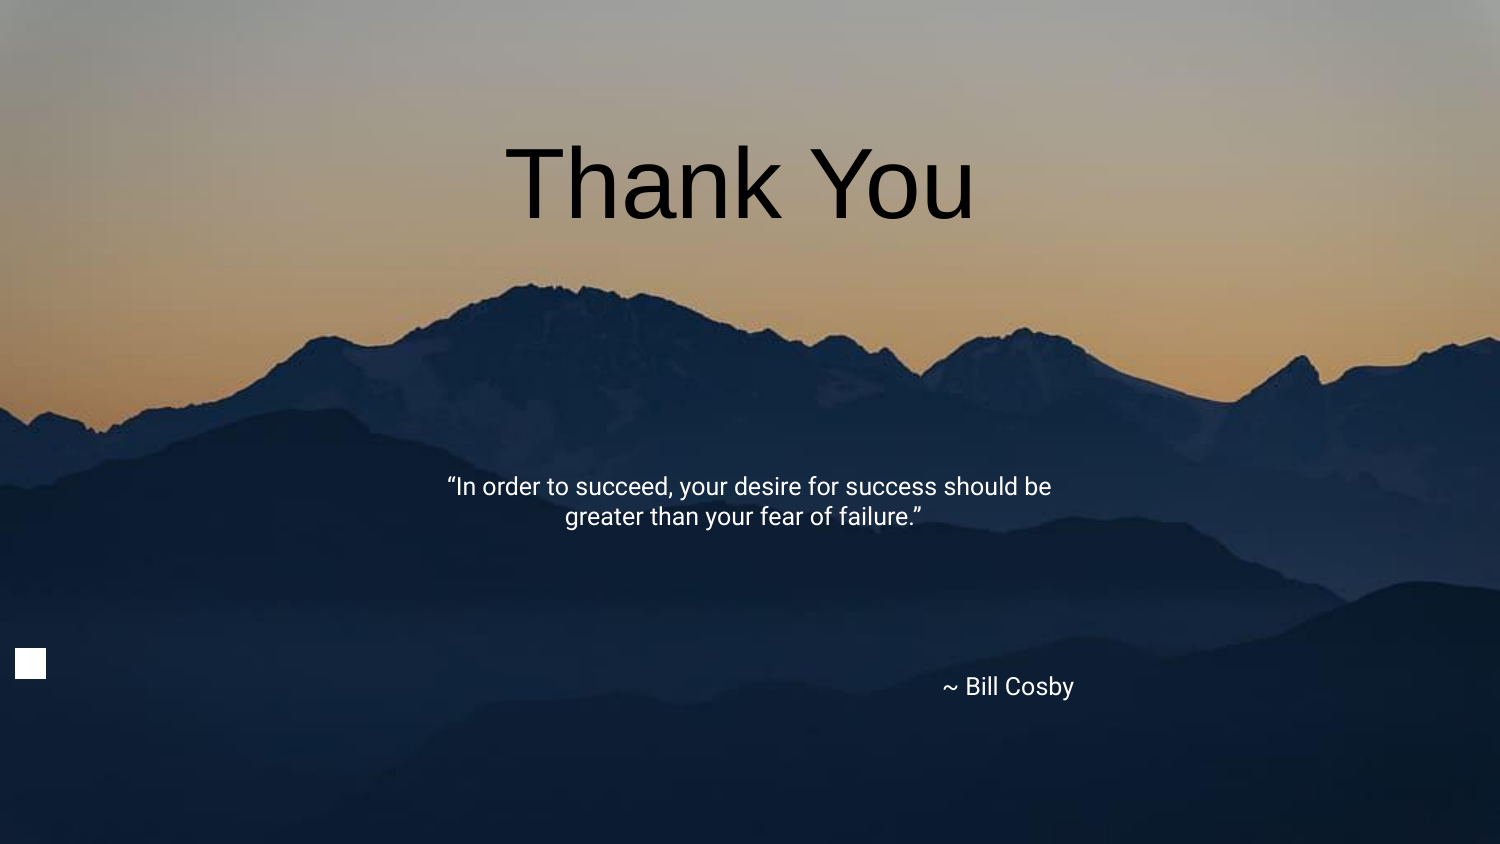

Thank You
“In order to succeed, your desire for success should be greater than your fear of failure.”

~ Bill Cosby